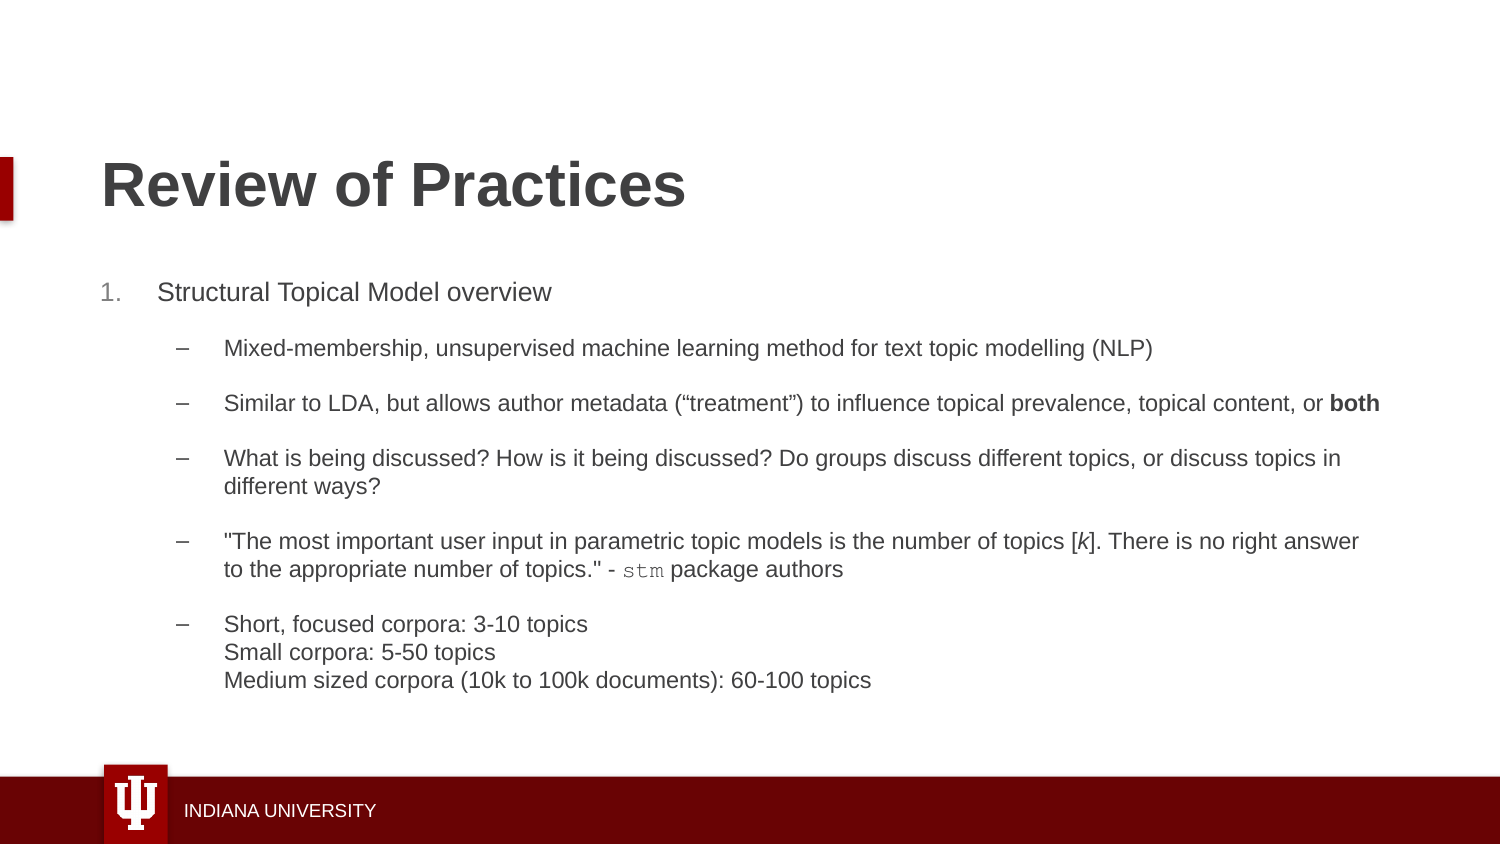

# Review of Practices
Structural Topical Model overview
Mixed-membership, unsupervised machine learning method for text topic modelling (NLP)
Similar to LDA, but allows author metadata (“treatment”) to influence topical prevalence, topical content, or both
What is being discussed? How is it being discussed? Do groups discuss different topics, or discuss topics in different ways?
"The most important user input in parametric topic models is the number of topics [k]. There is no right answer to the appropriate number of topics." - stm package authors
Short, focused corpora: 3-10 topics
Small corpora: 5-50 topics
Medium sized corpora (10k to 100k documents): 60-100 topics